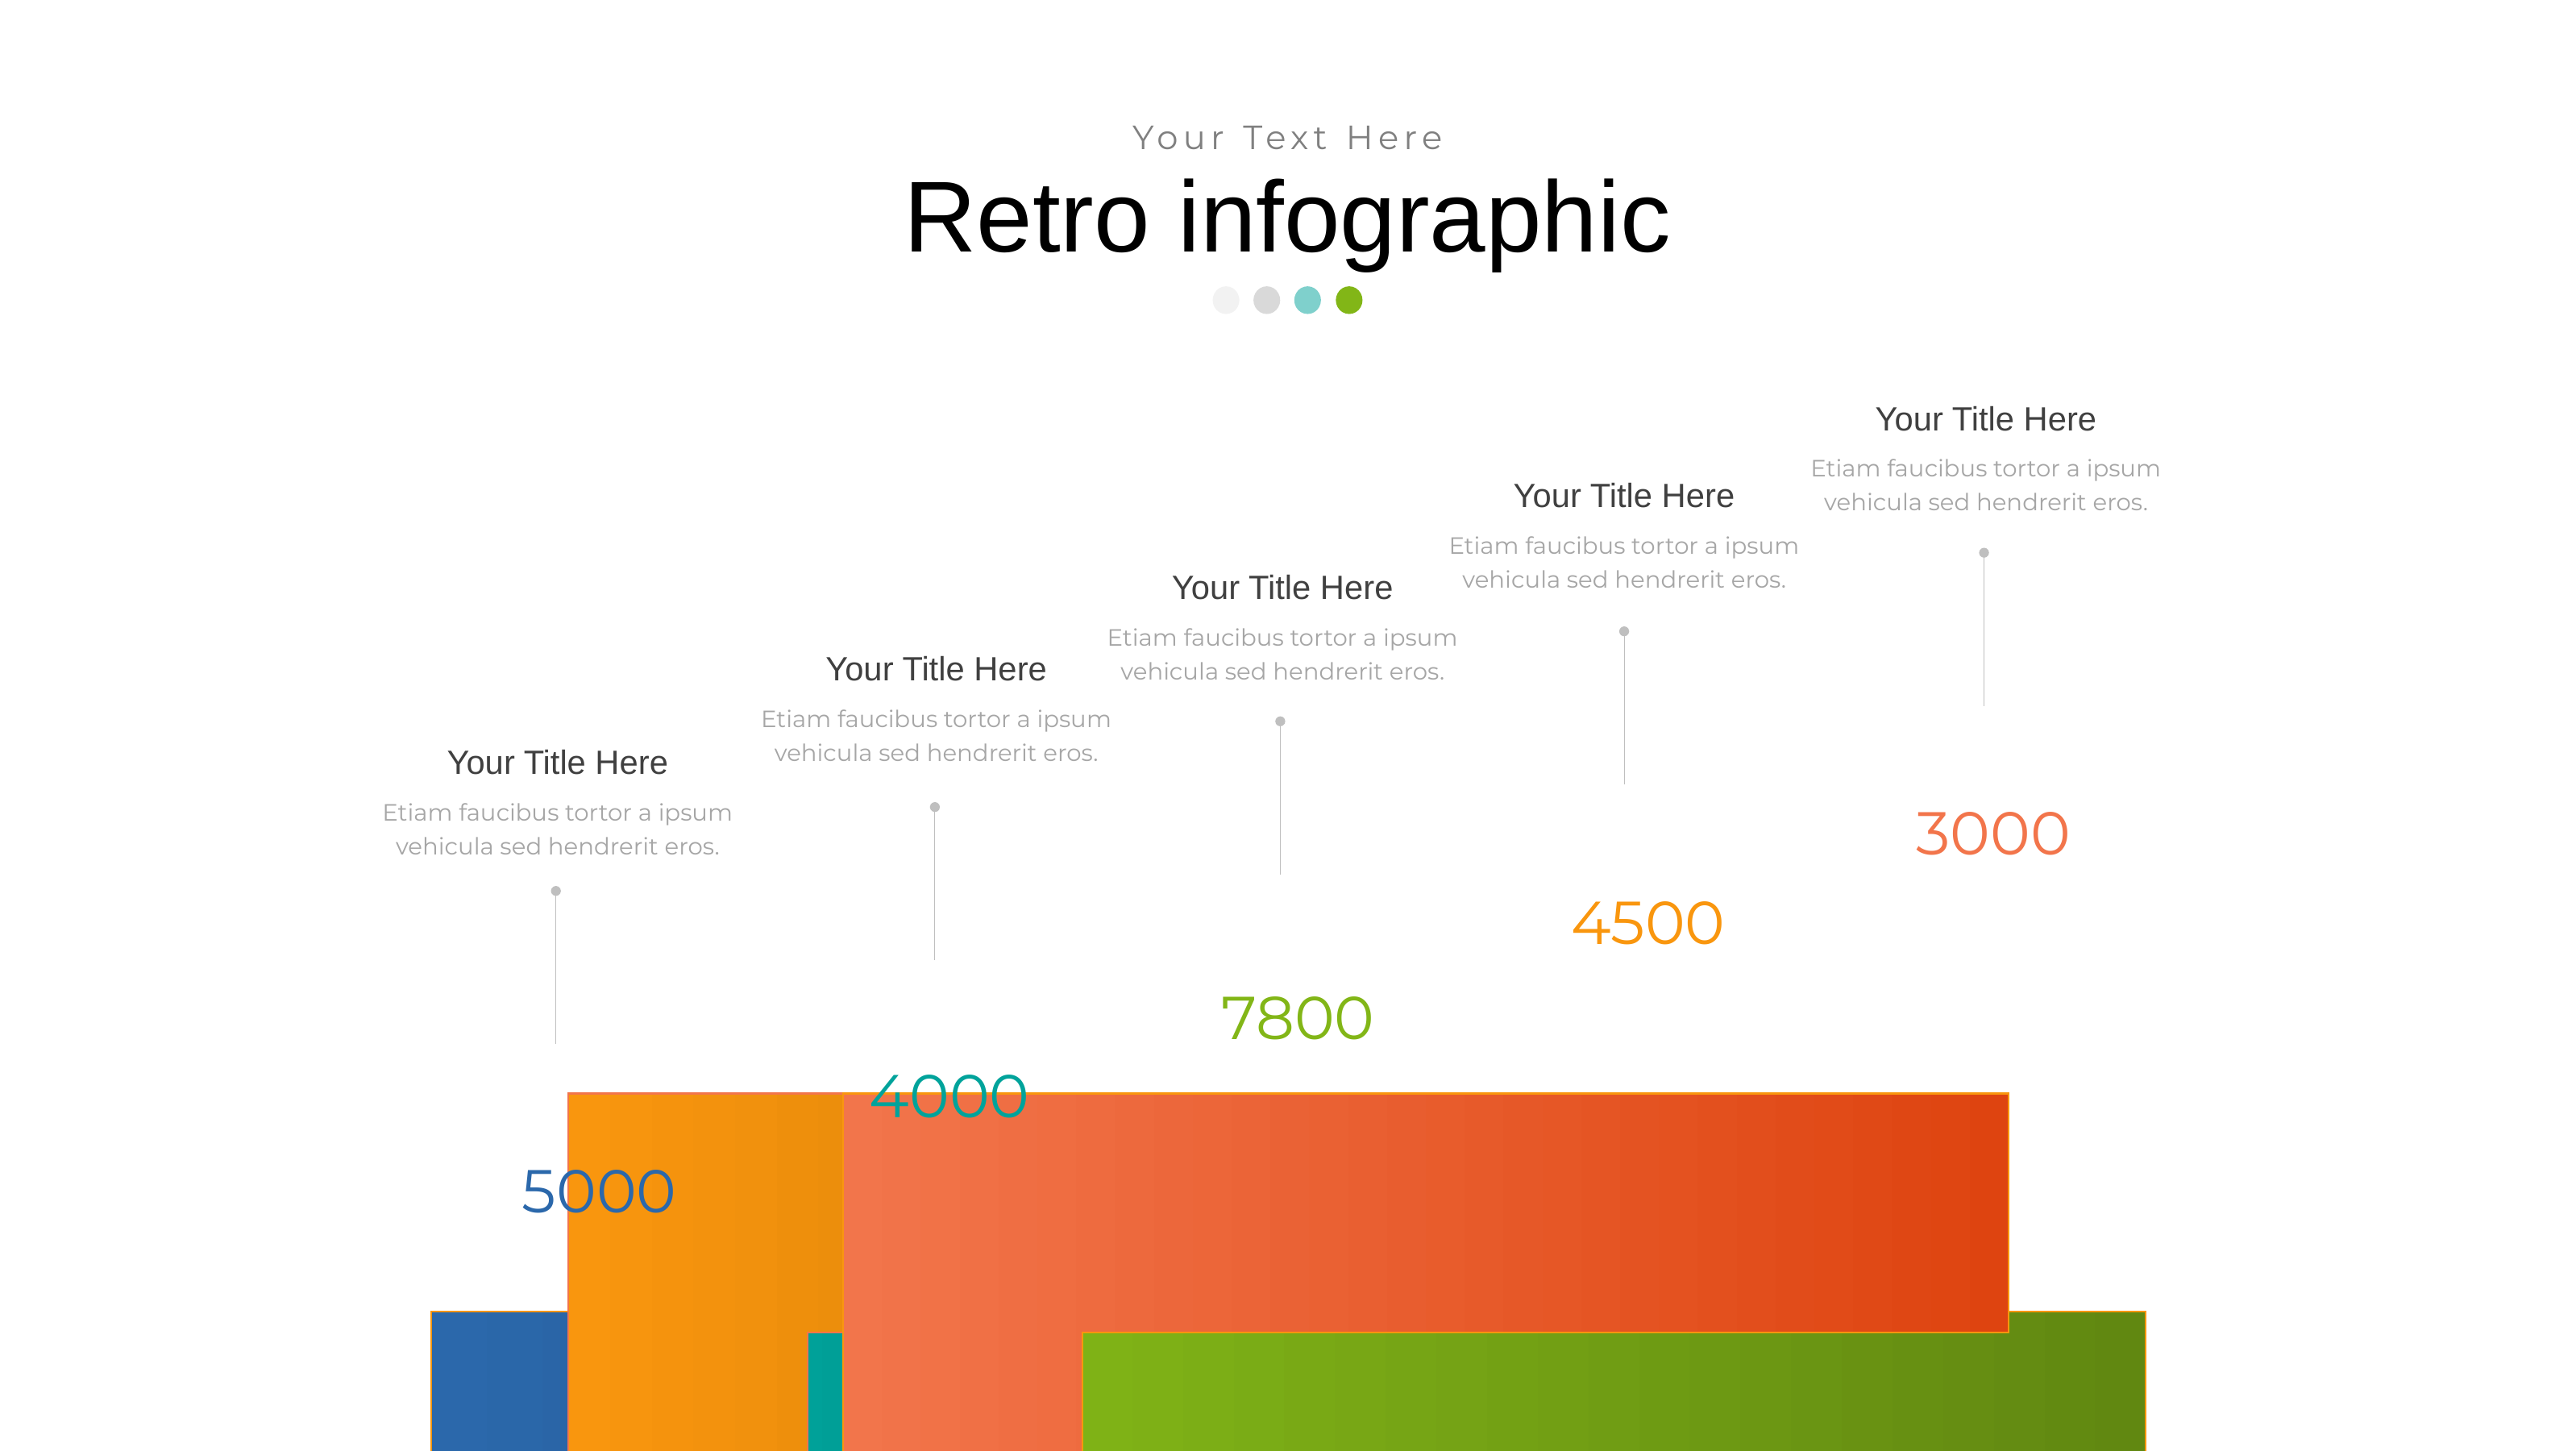

Your Text Here

Retro infographic

Your Title Here
Etiam faucibus tortor a ipsum vehicula sed hendrerit eros.
Your Title Here

3000
4500
7800
4000
5000
Etiam faucibus tortor a ipsum vehicula sed hendrerit eros.
Your Title Here
Etiam faucibus tortor a ipsum vehicula sed hendrerit eros.
Your Title Here
Etiam faucibus tortor a ipsum vehicula sed hendrerit eros.
Your Title Here
Etiam faucibus tortor a ipsum vehicula sed hendrerit eros.